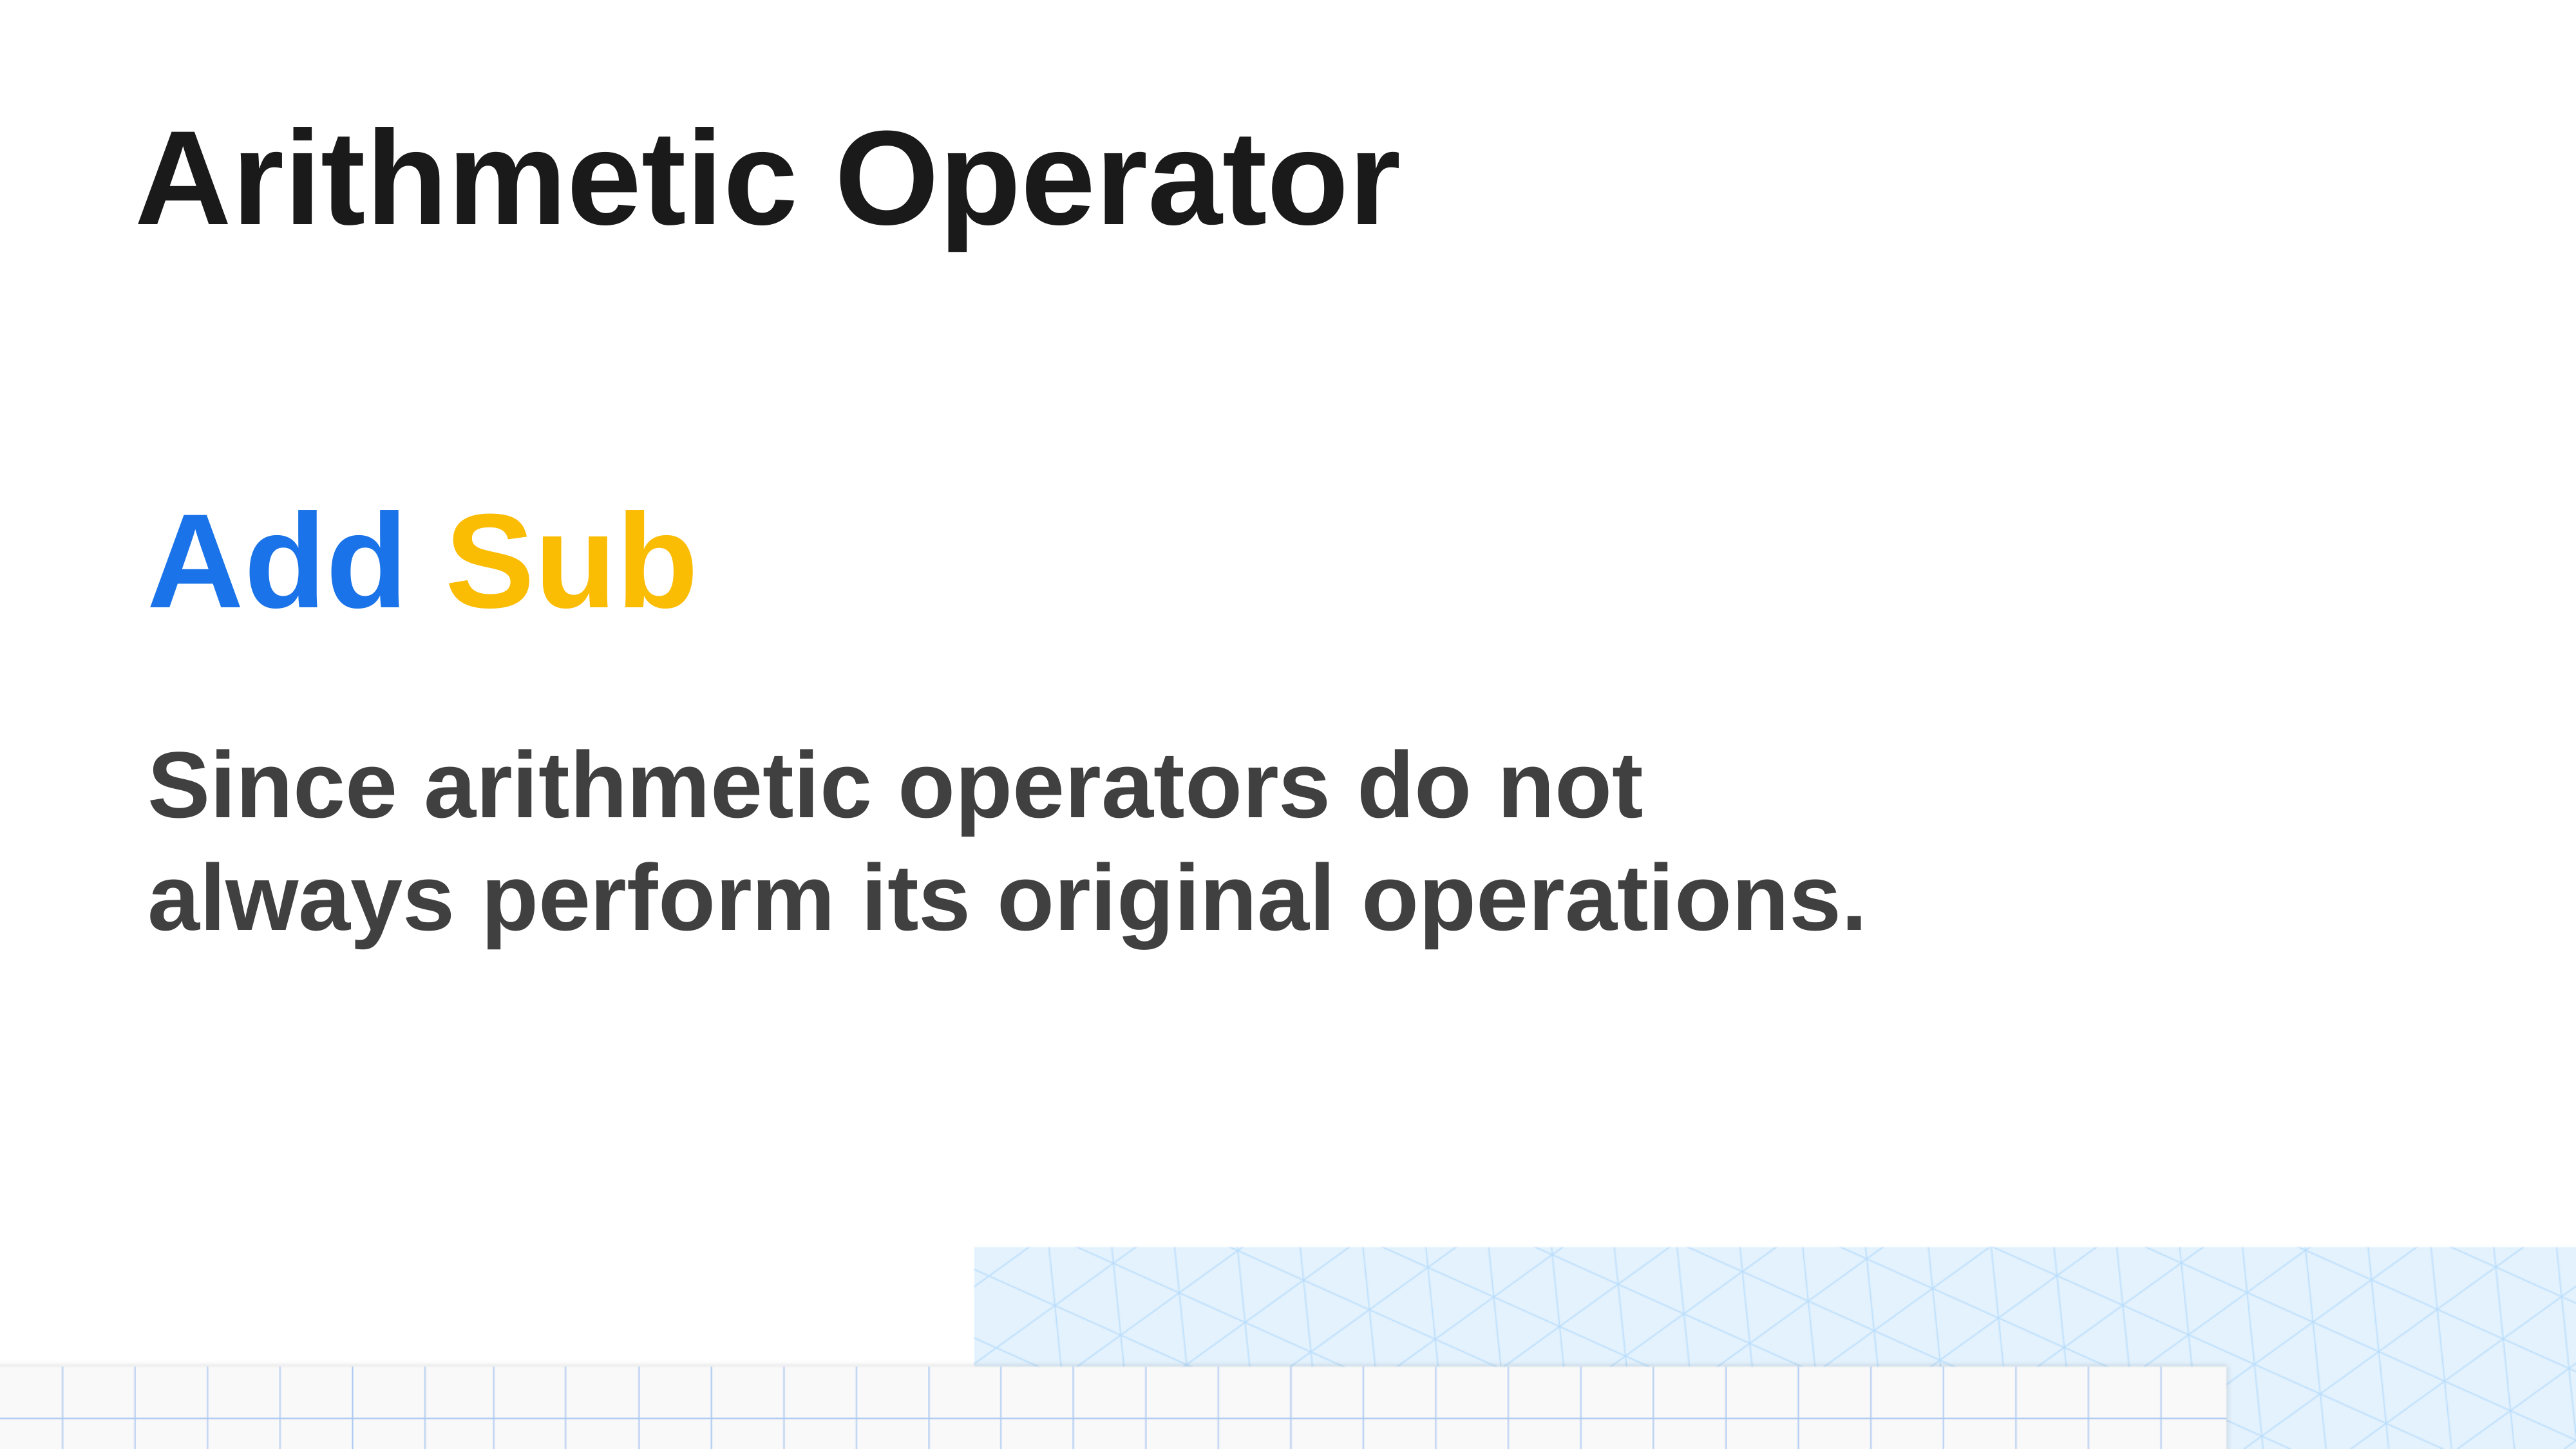

# Arithmetic Operator
Add Sub
Since arithmetic operators do not always perform its original operations.